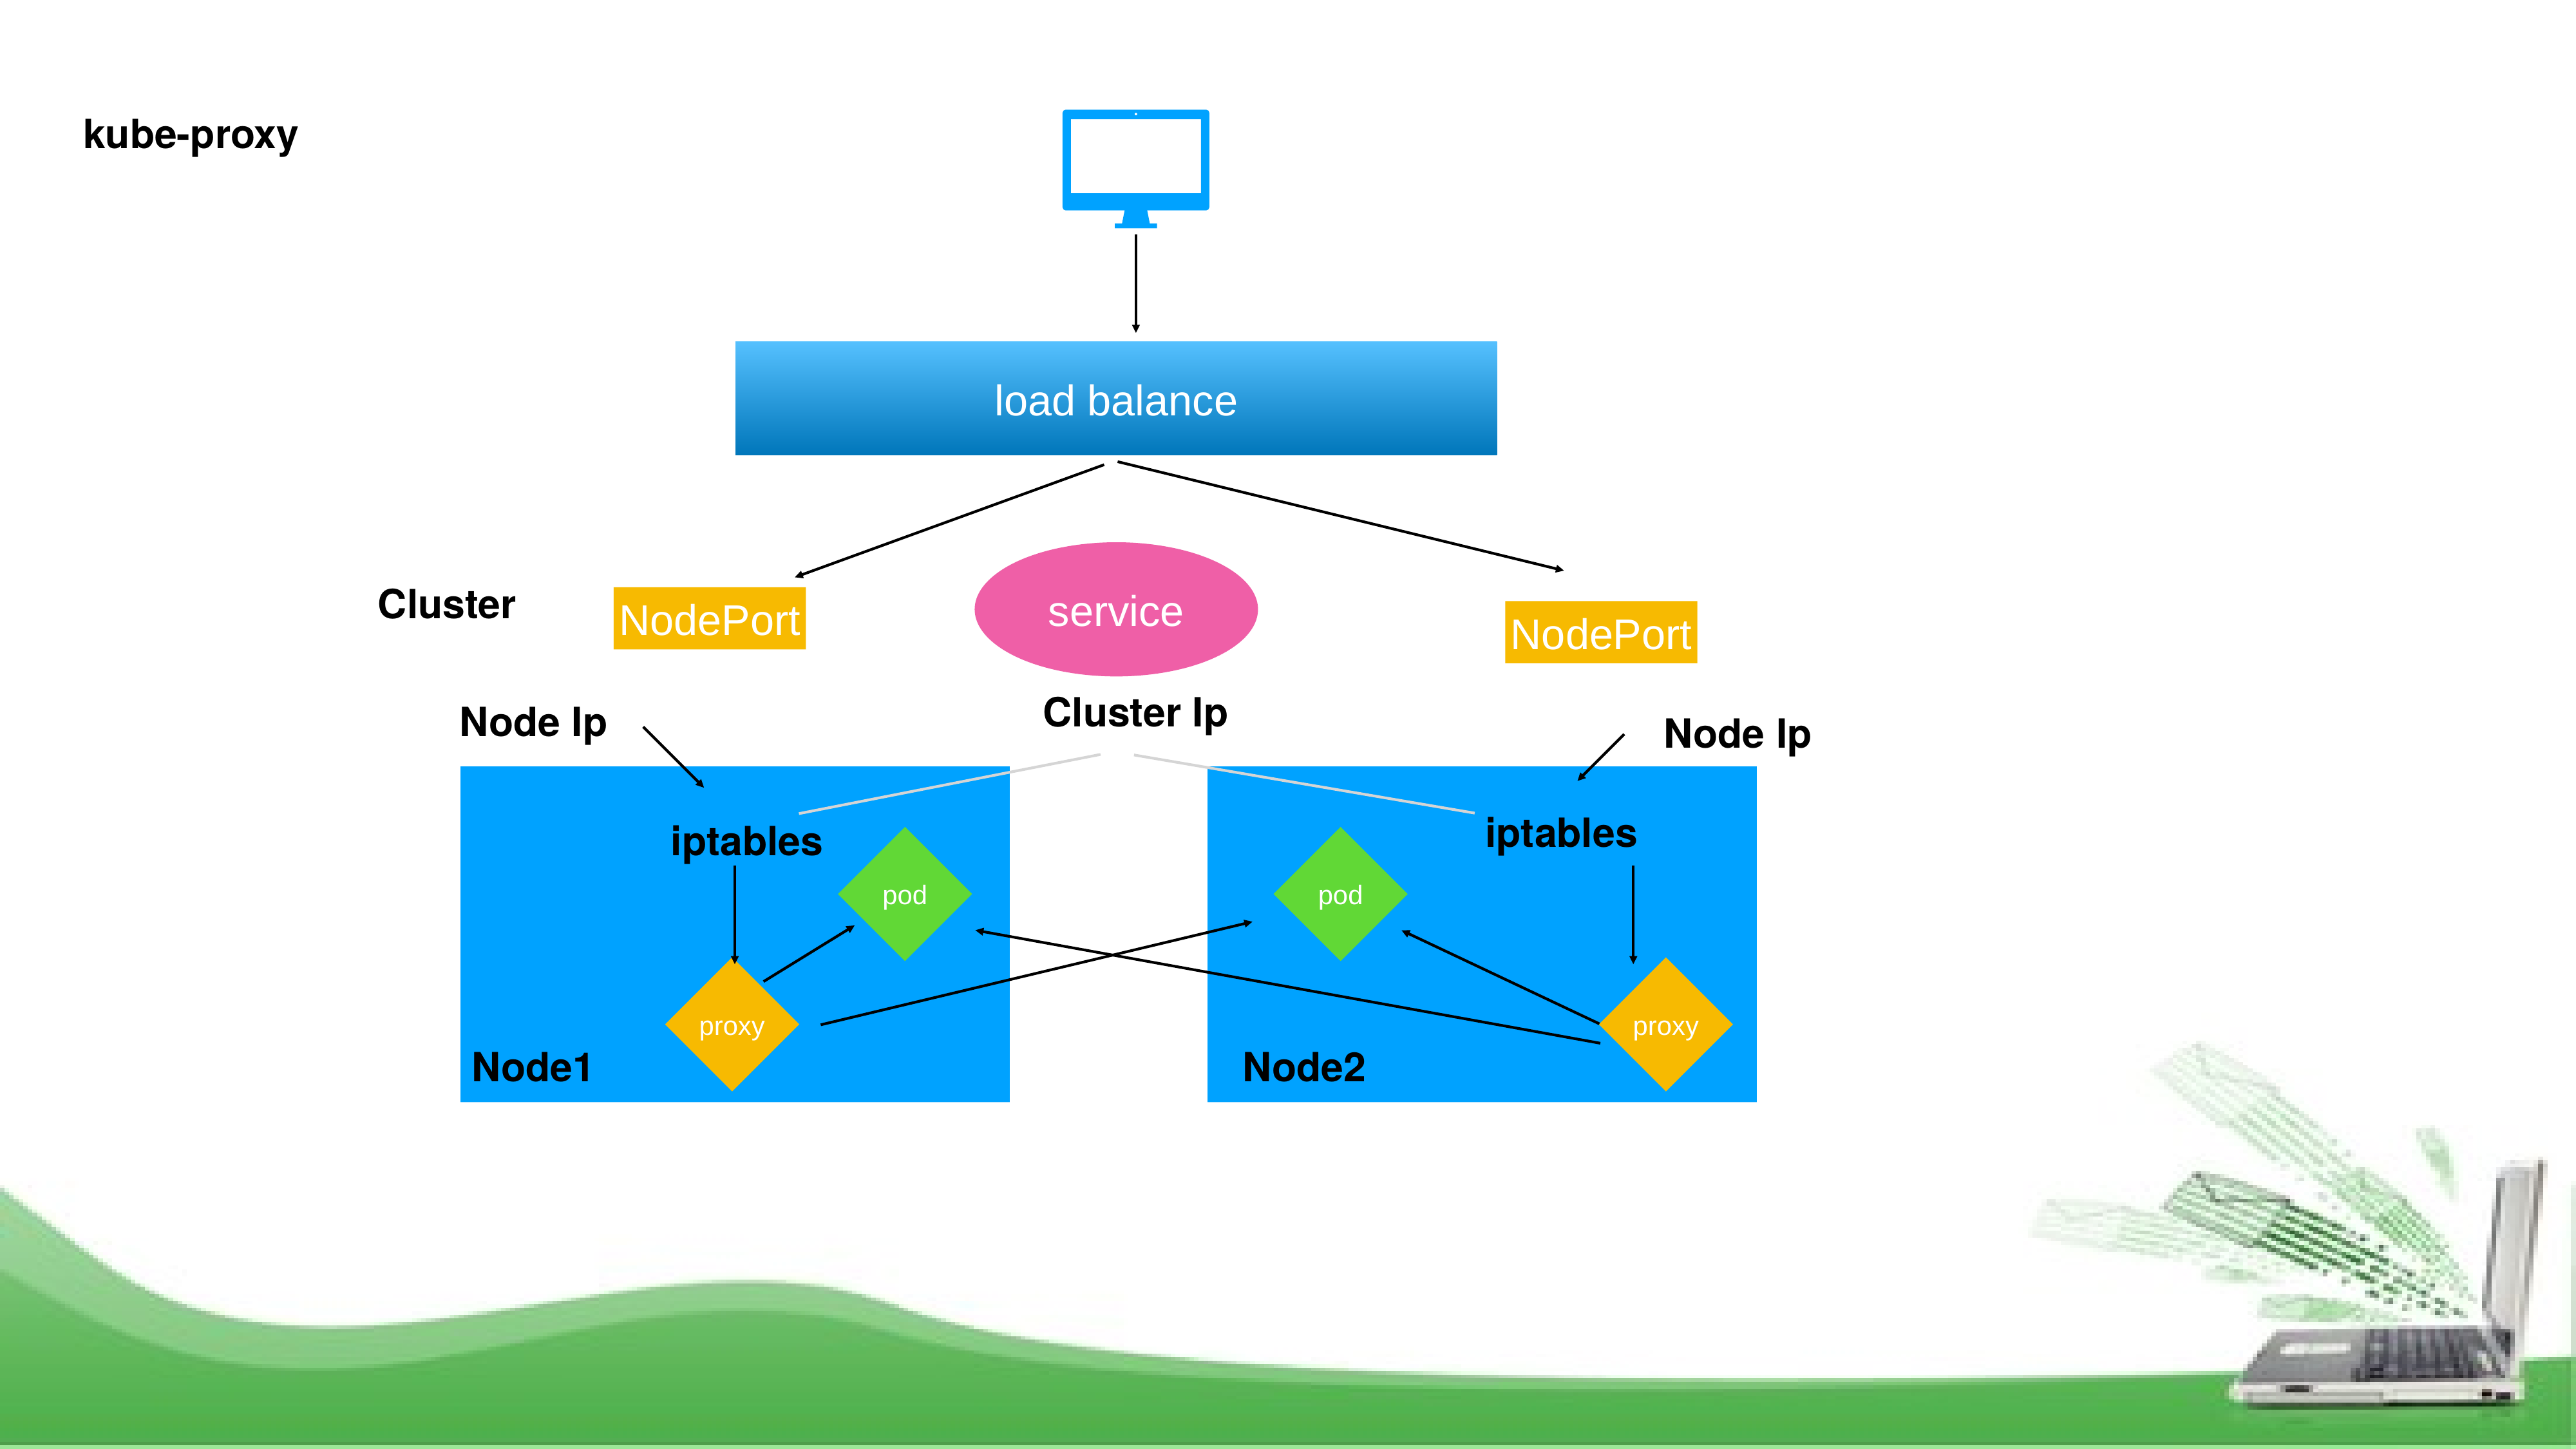

kube-proxy

load balance

service
Cluster
NodePort
NodePort
Cluster Ip
Node Ip
Node Ip

iptables
iptables
pod
pod

proxy
proxy
Node1
Node2